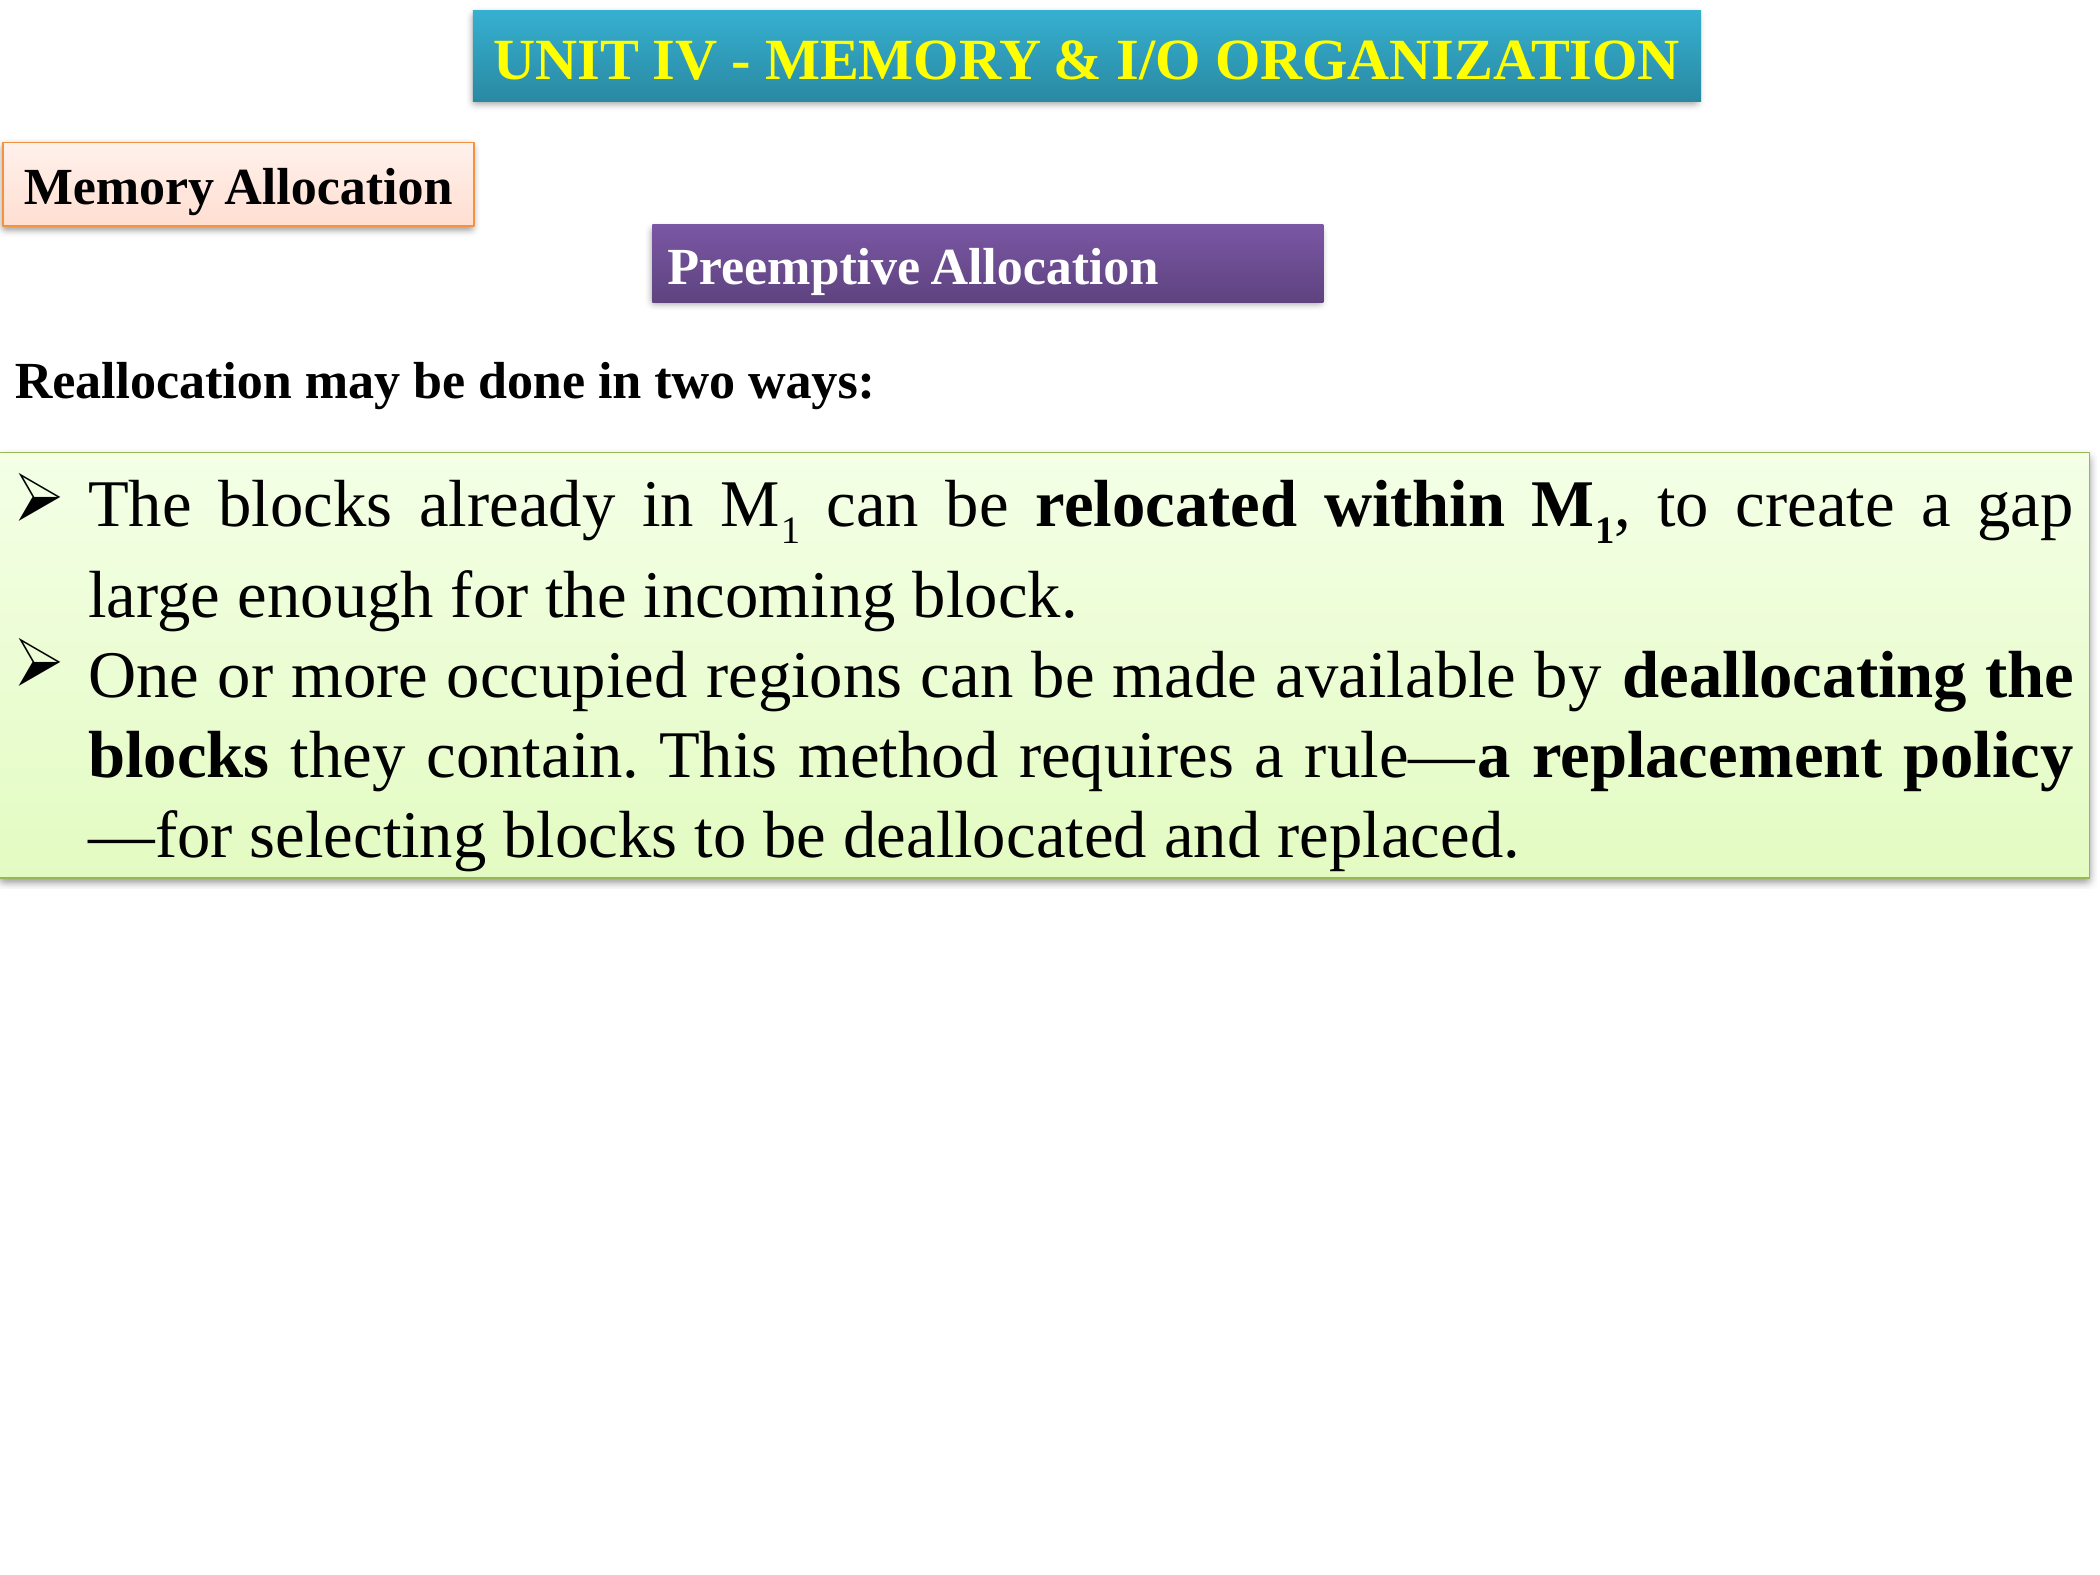

UNIT IV - MEMORY & I/O ORGANIZATION
Memory Allocation
Preemptive Allocation
Reallocation may be done in two ways:
The blocks already in M1 can be relocated within M1, to create a gap large enough for the incoming block.
One or more occupied regions can be made available by deallocating the blocks they contain. This method requires a rule—a replacement policy—for selecting blocks to be deallocated and replaced.